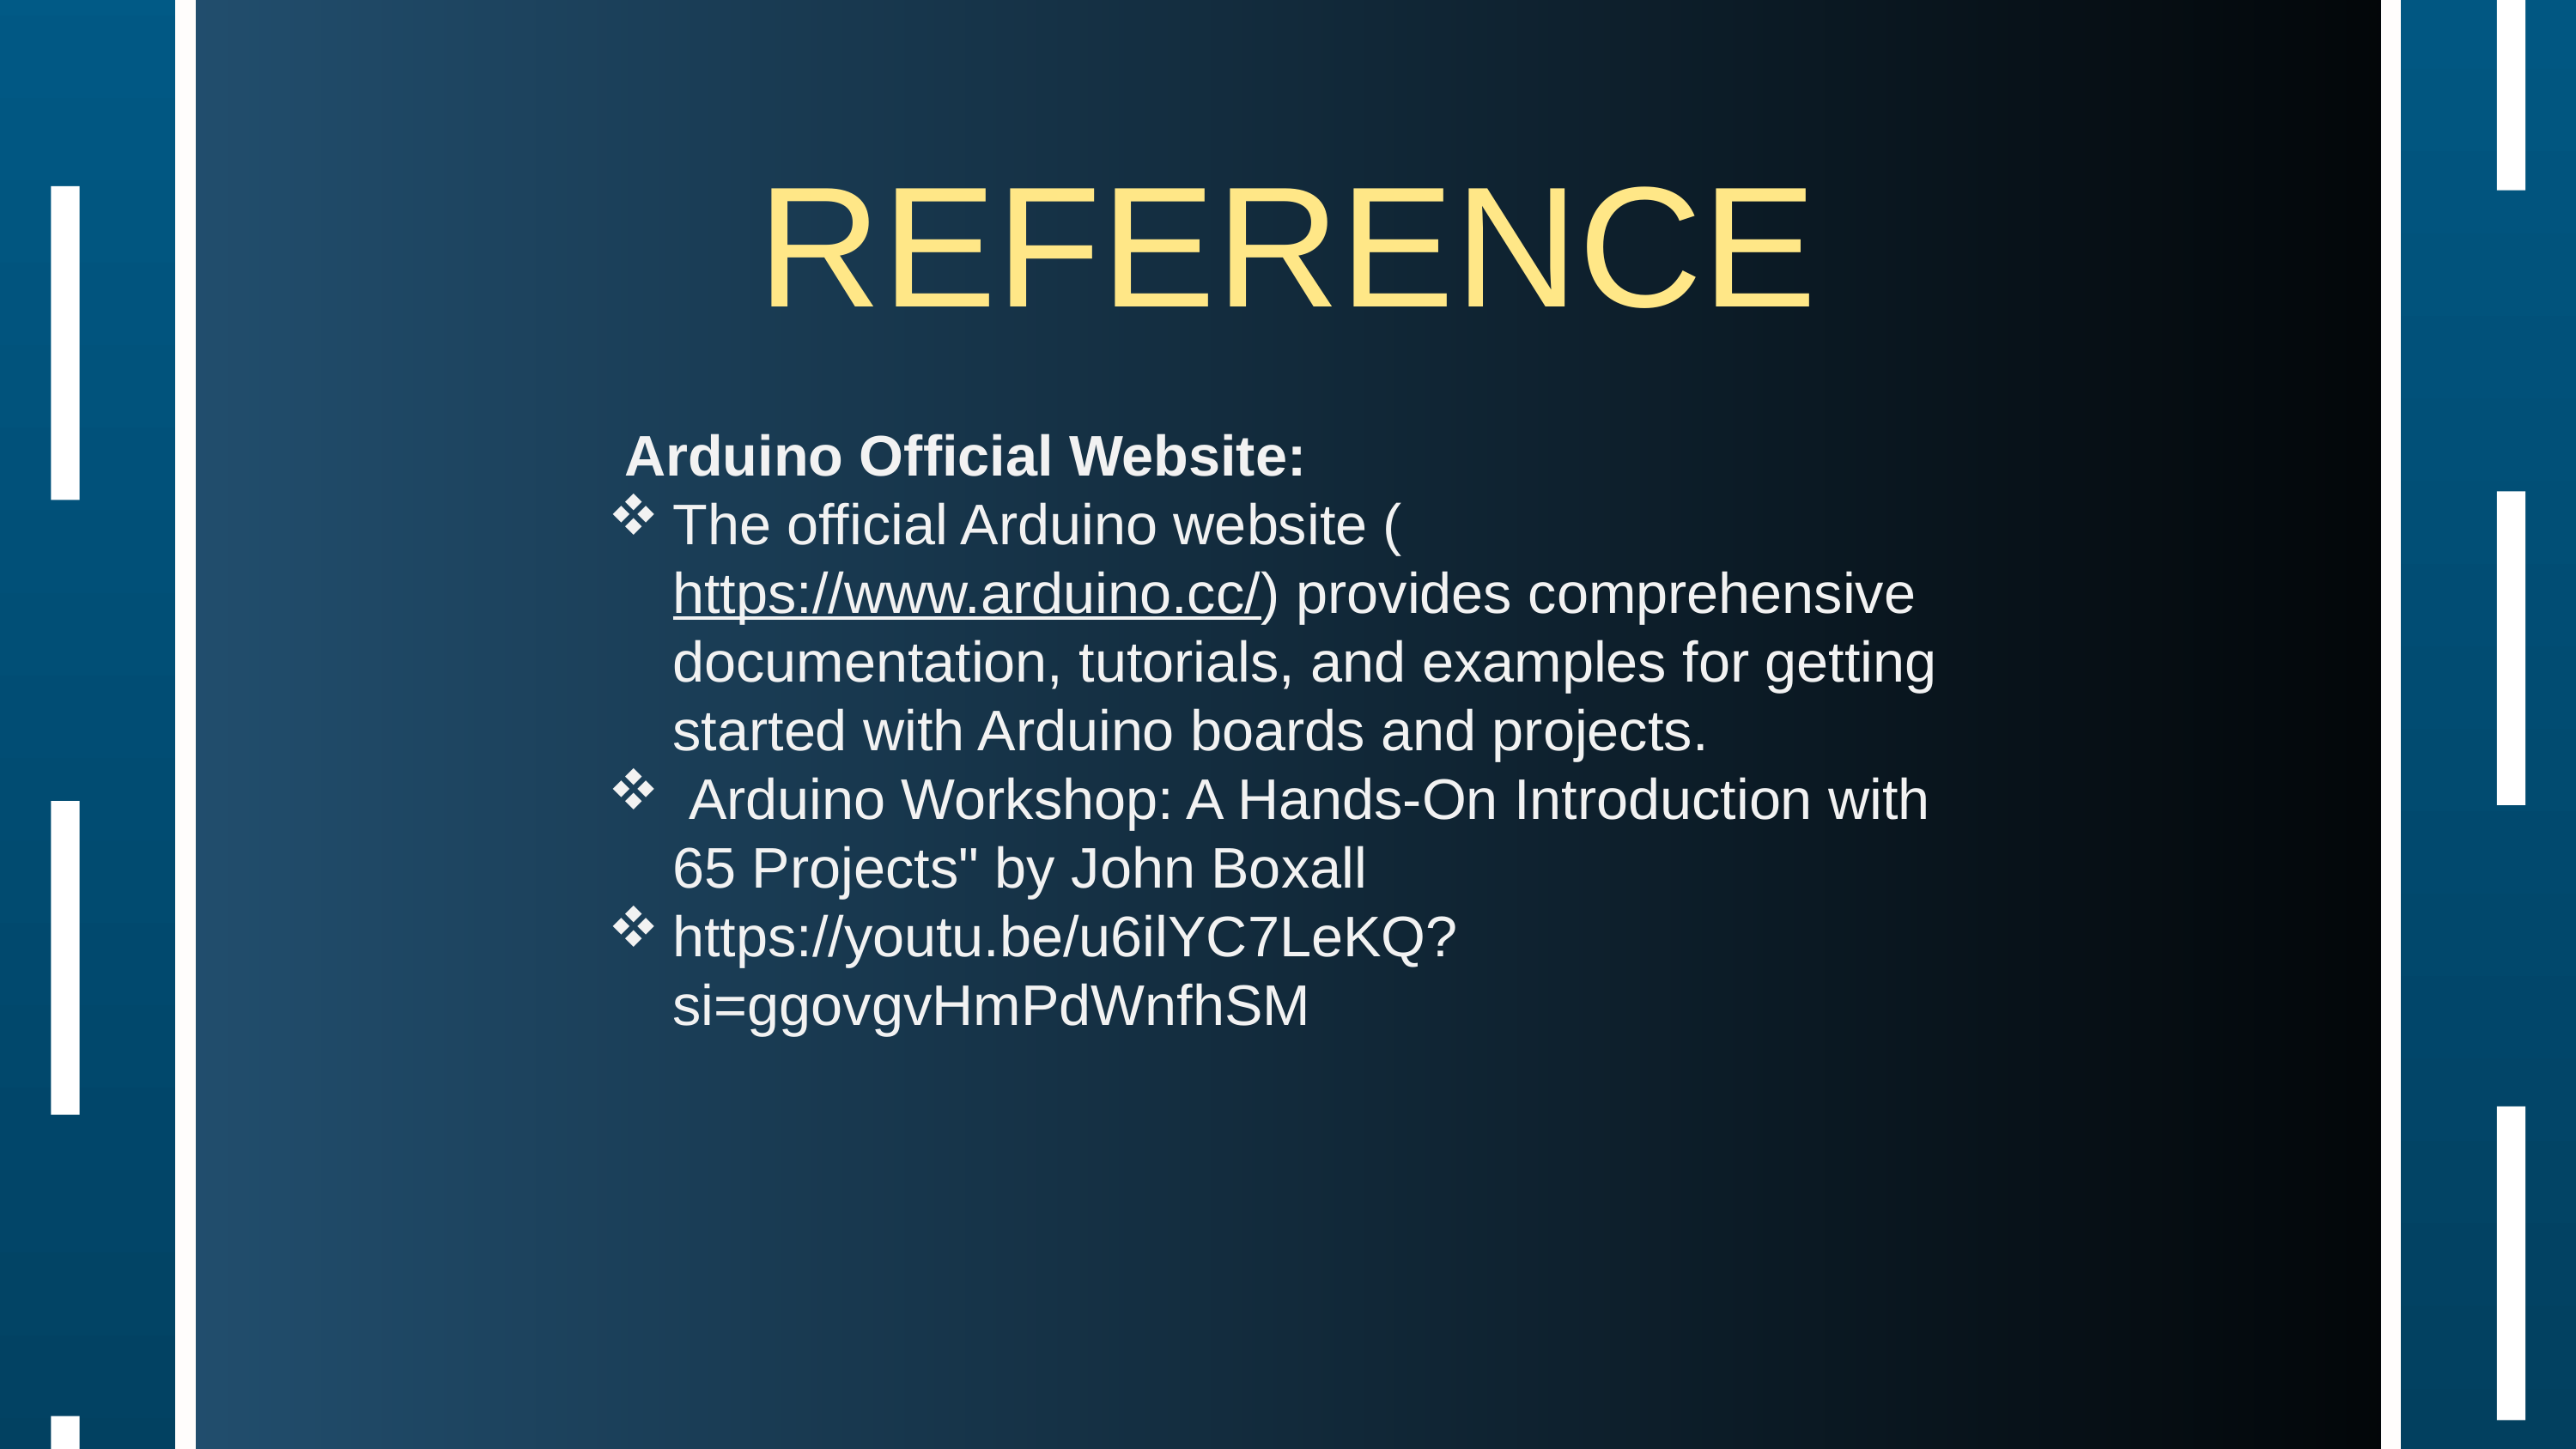

REFERENCE

 Arduino Official Website:
The official Arduino website (https://www.arduino.cc/) provides comprehensive documentation, tutorials, and examples for getting started with Arduino boards and projects.
 Arduino Workshop: A Hands-On Introduction with 65 Projects" by John Boxall
https://youtu.be/u6ilYC7LeKQ?si=ggovgvHmPdWnfhSM